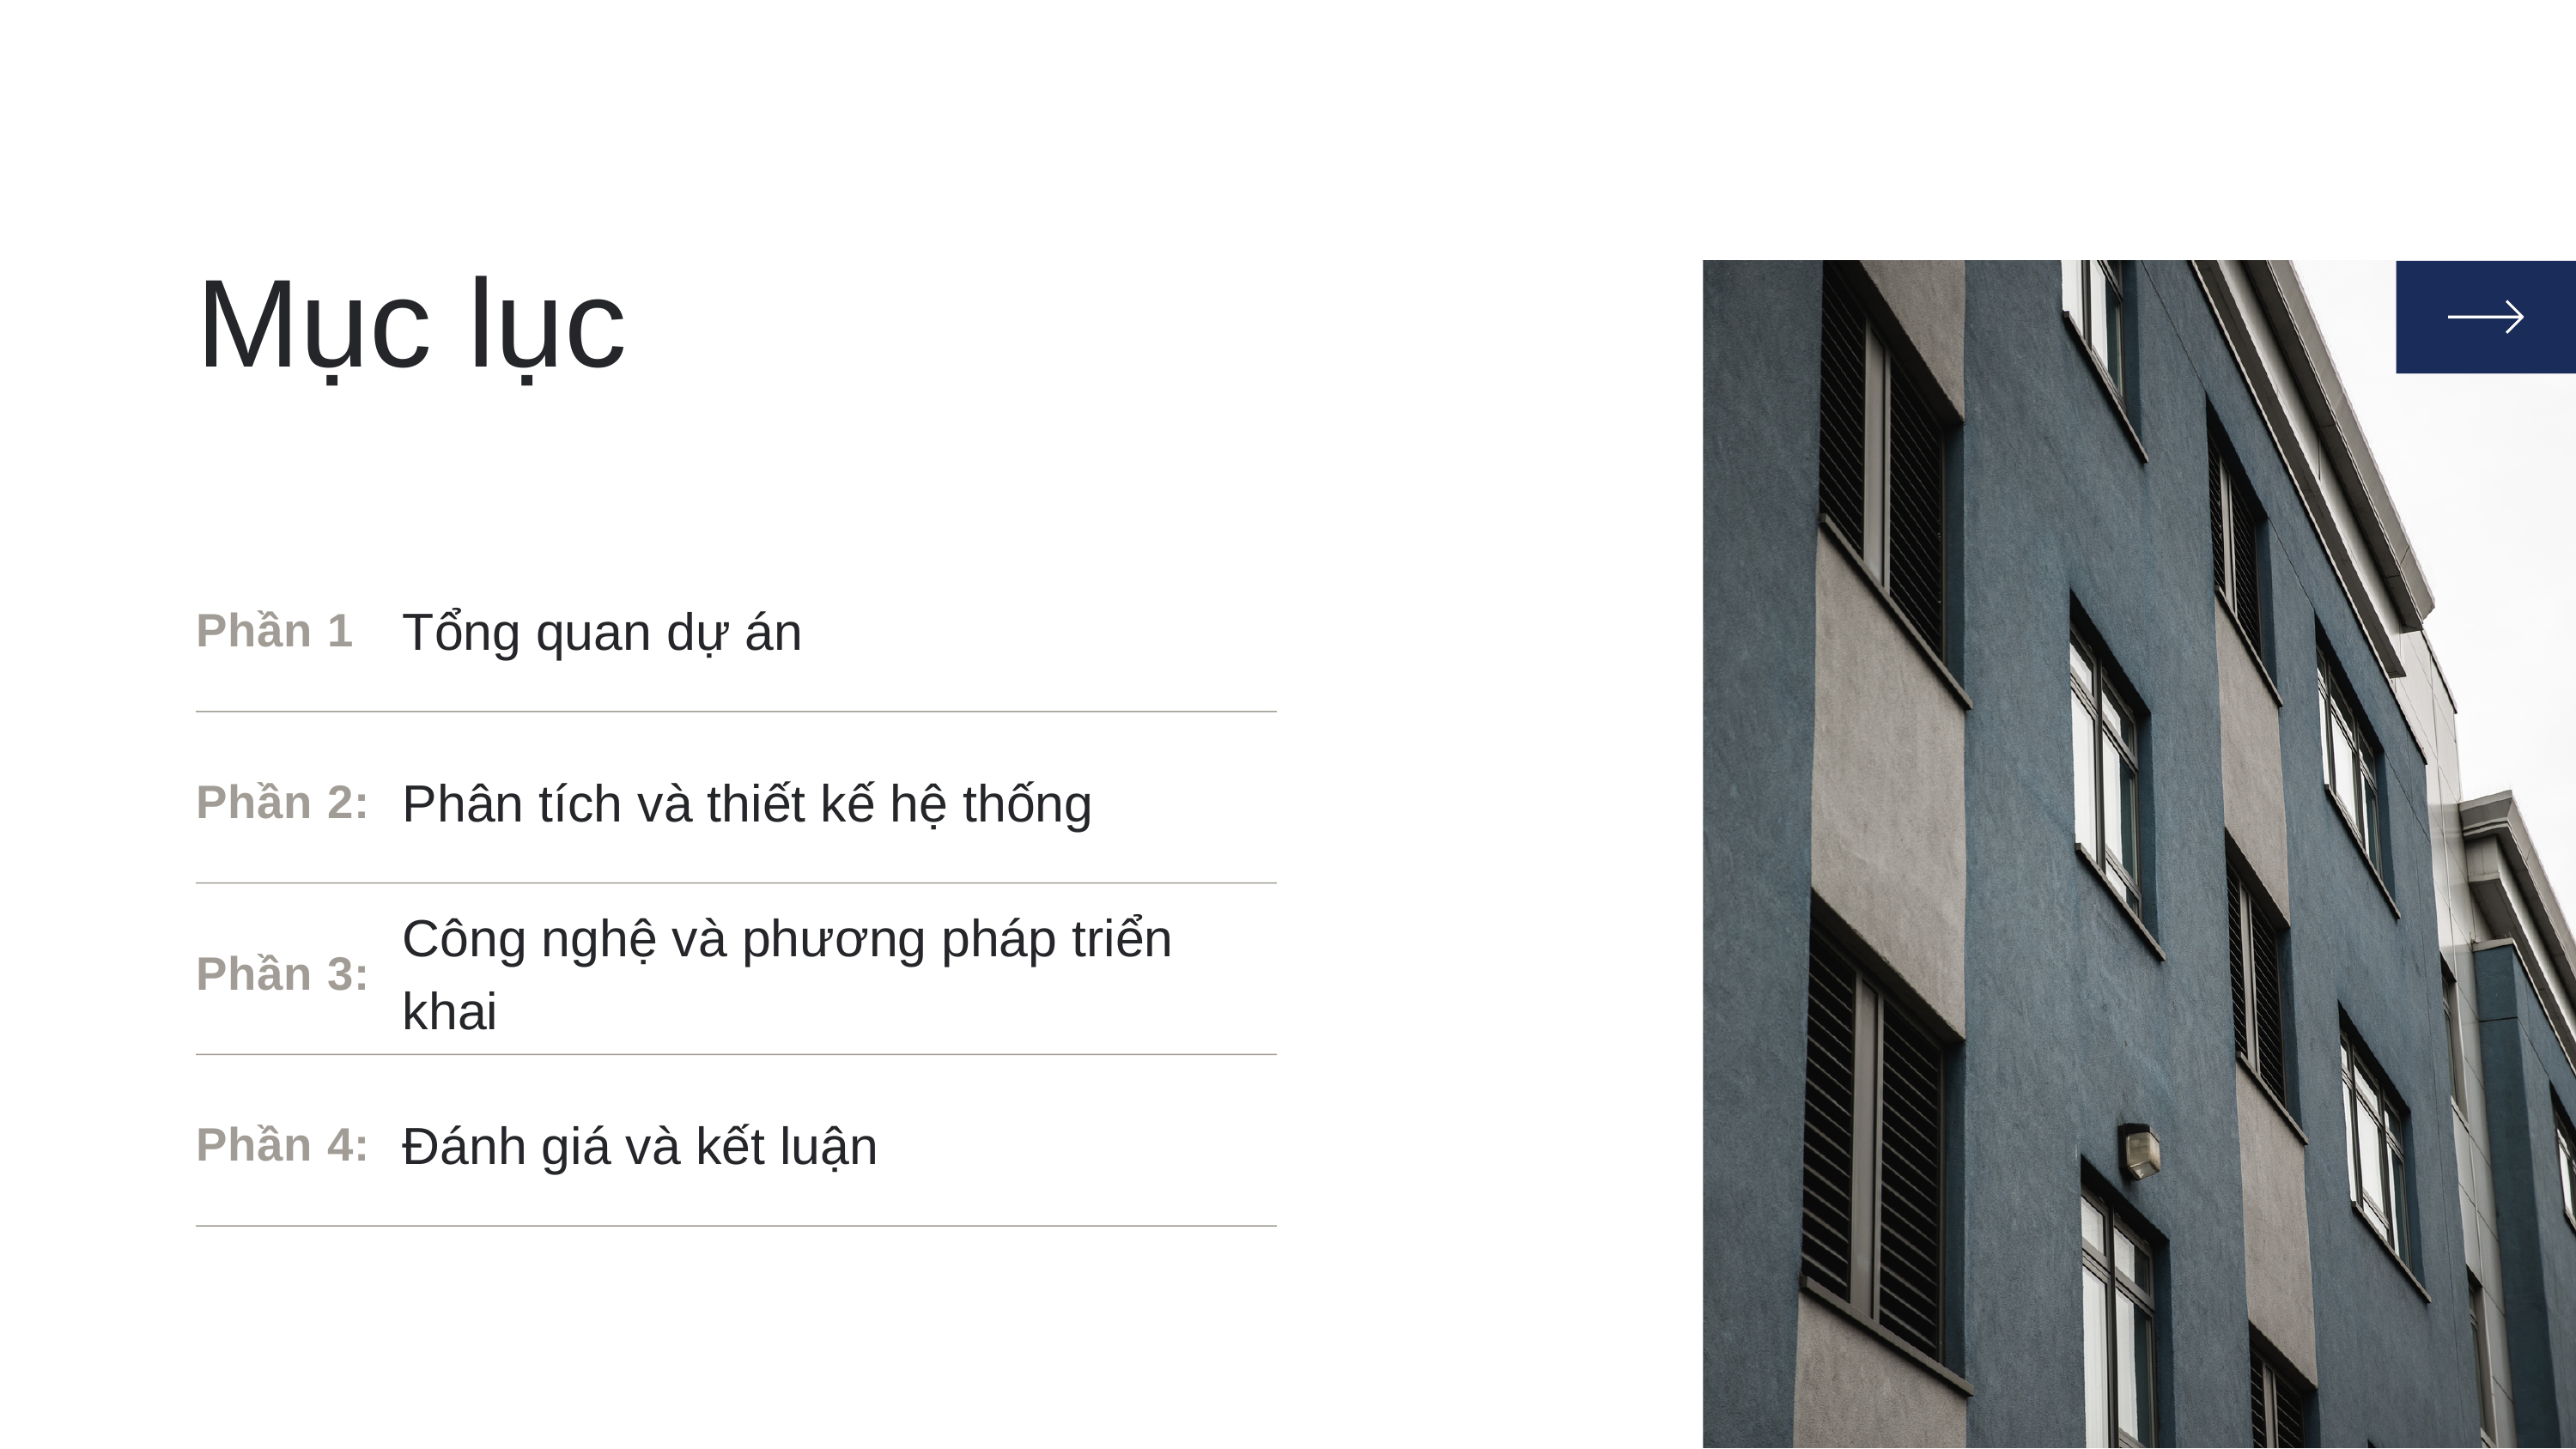

Mục lục

Tổng quan dự án
Phần 1

Phân tích và thiết kế hệ thống
Phần 2:

Công nghệ và phương pháp triển khai
Phần 3:

Đánh giá và kết luận
Phần 4: